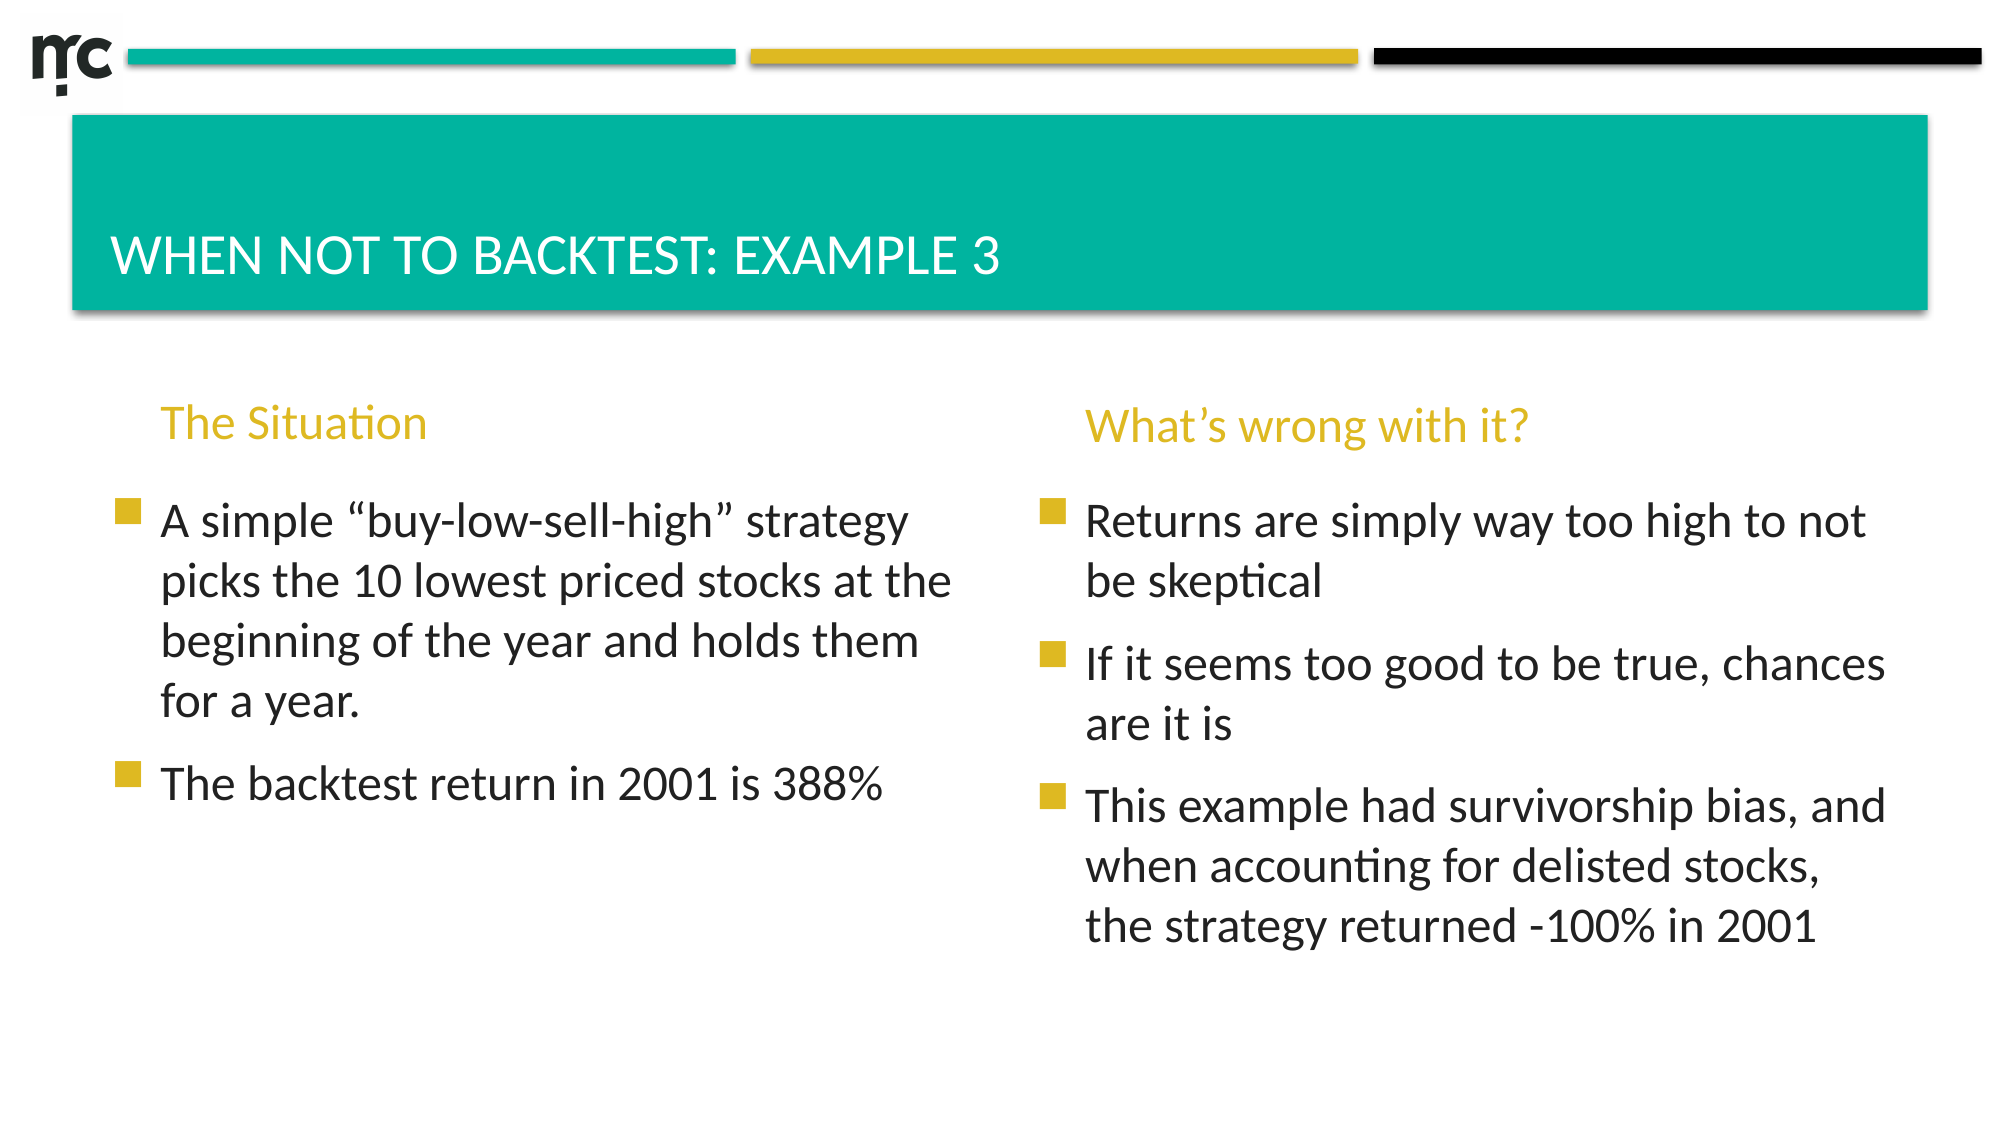

# When not to backtest: example 3
The Situation
What’s wrong with it?
A simple “buy-low-sell-high” strategy picks the 10 lowest priced stocks at the beginning of the year and holds them for a year.
The backtest return in 2001 is 388%

Returns are simply way too high to not be skeptical
If it seems too good to be true, chances are it is
This example had survivorship bias, and when accounting for delisted stocks, the strategy returned -100% in 2001